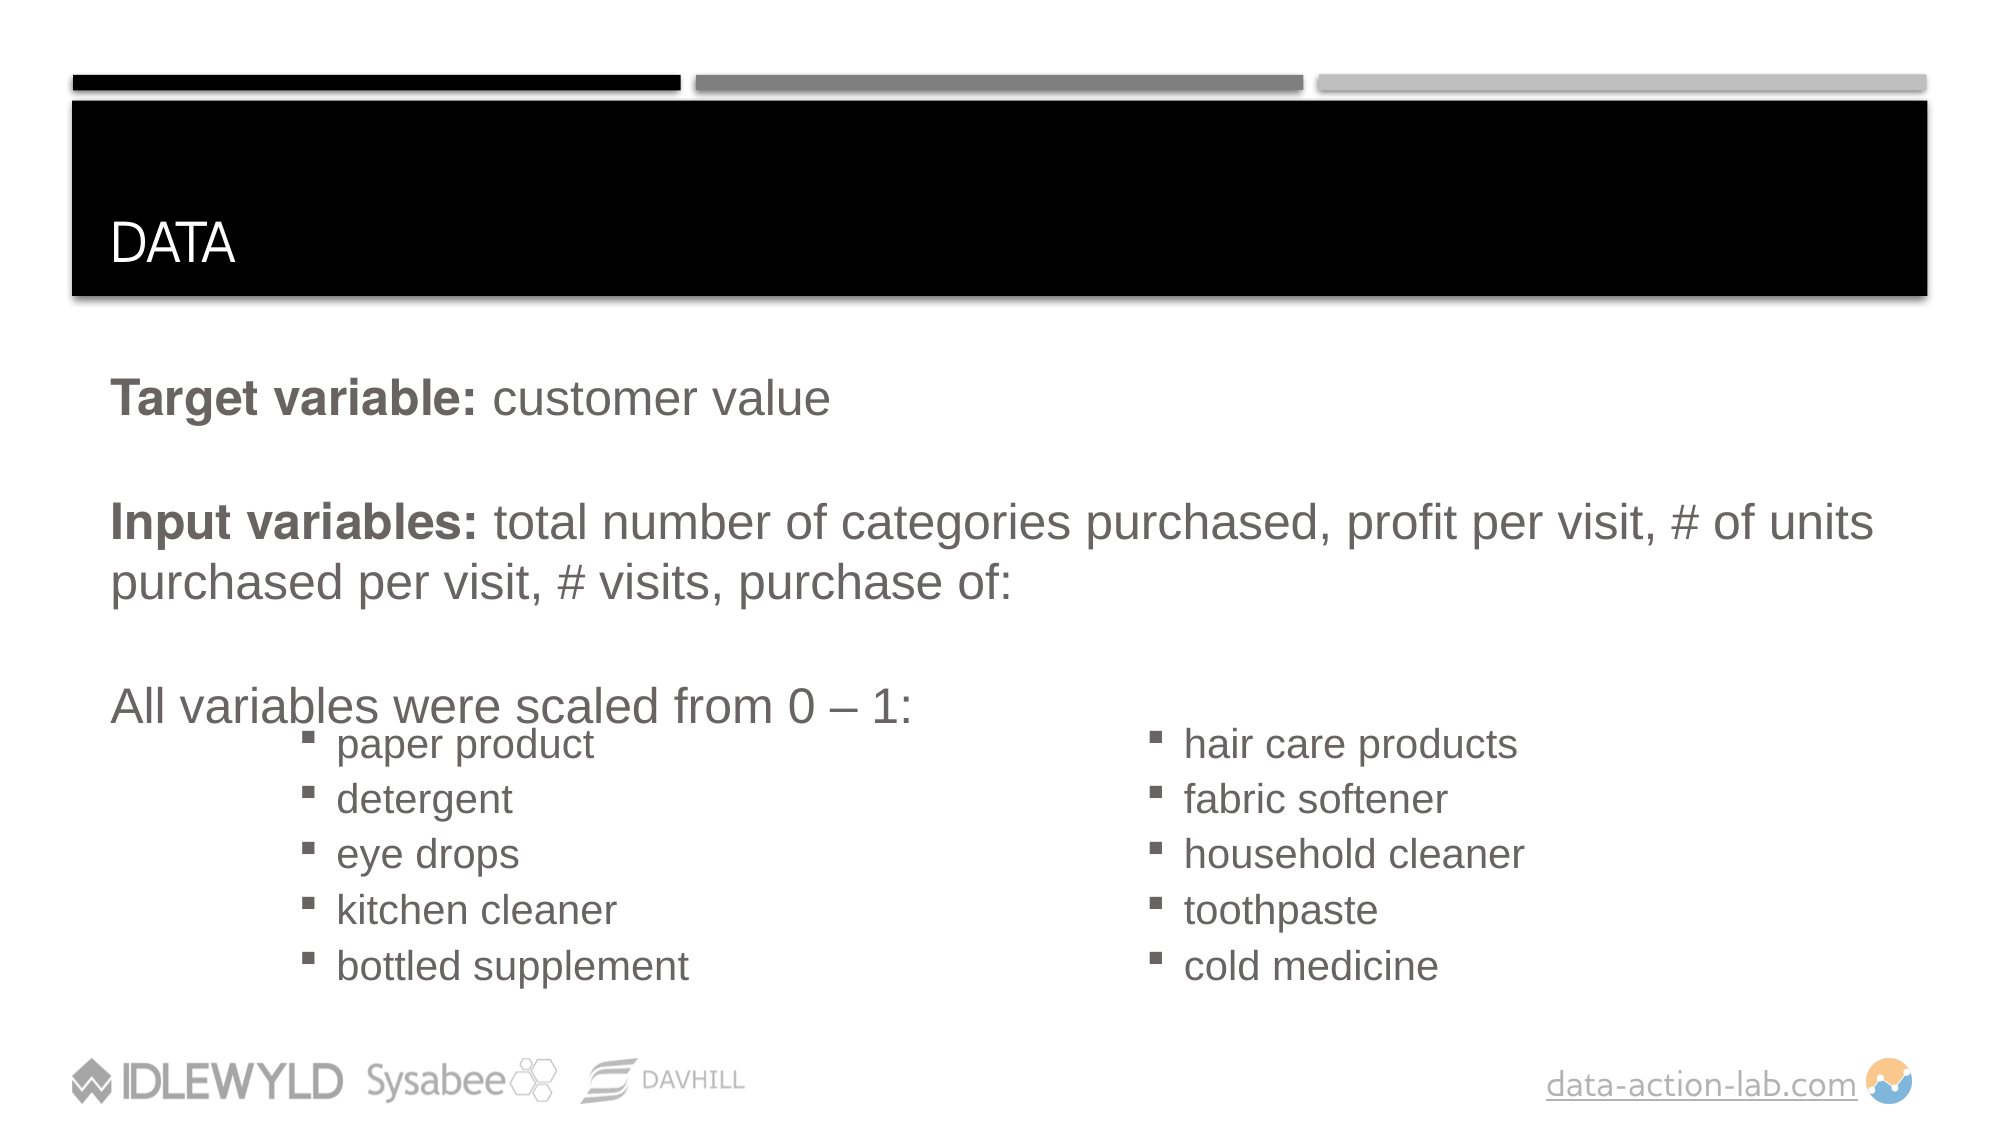

# Data
Target variable: customer value

Input variables: total number of categories purchased, profit per visit, # of units purchased per visit, # visits, purchase of:

All variables were scaled from 0 – 1:

paper product
detergent
eye drops
kitchen cleaner
bottled supplement

hair care products
fabric softener
household cleaner
toothpaste
cold medicine